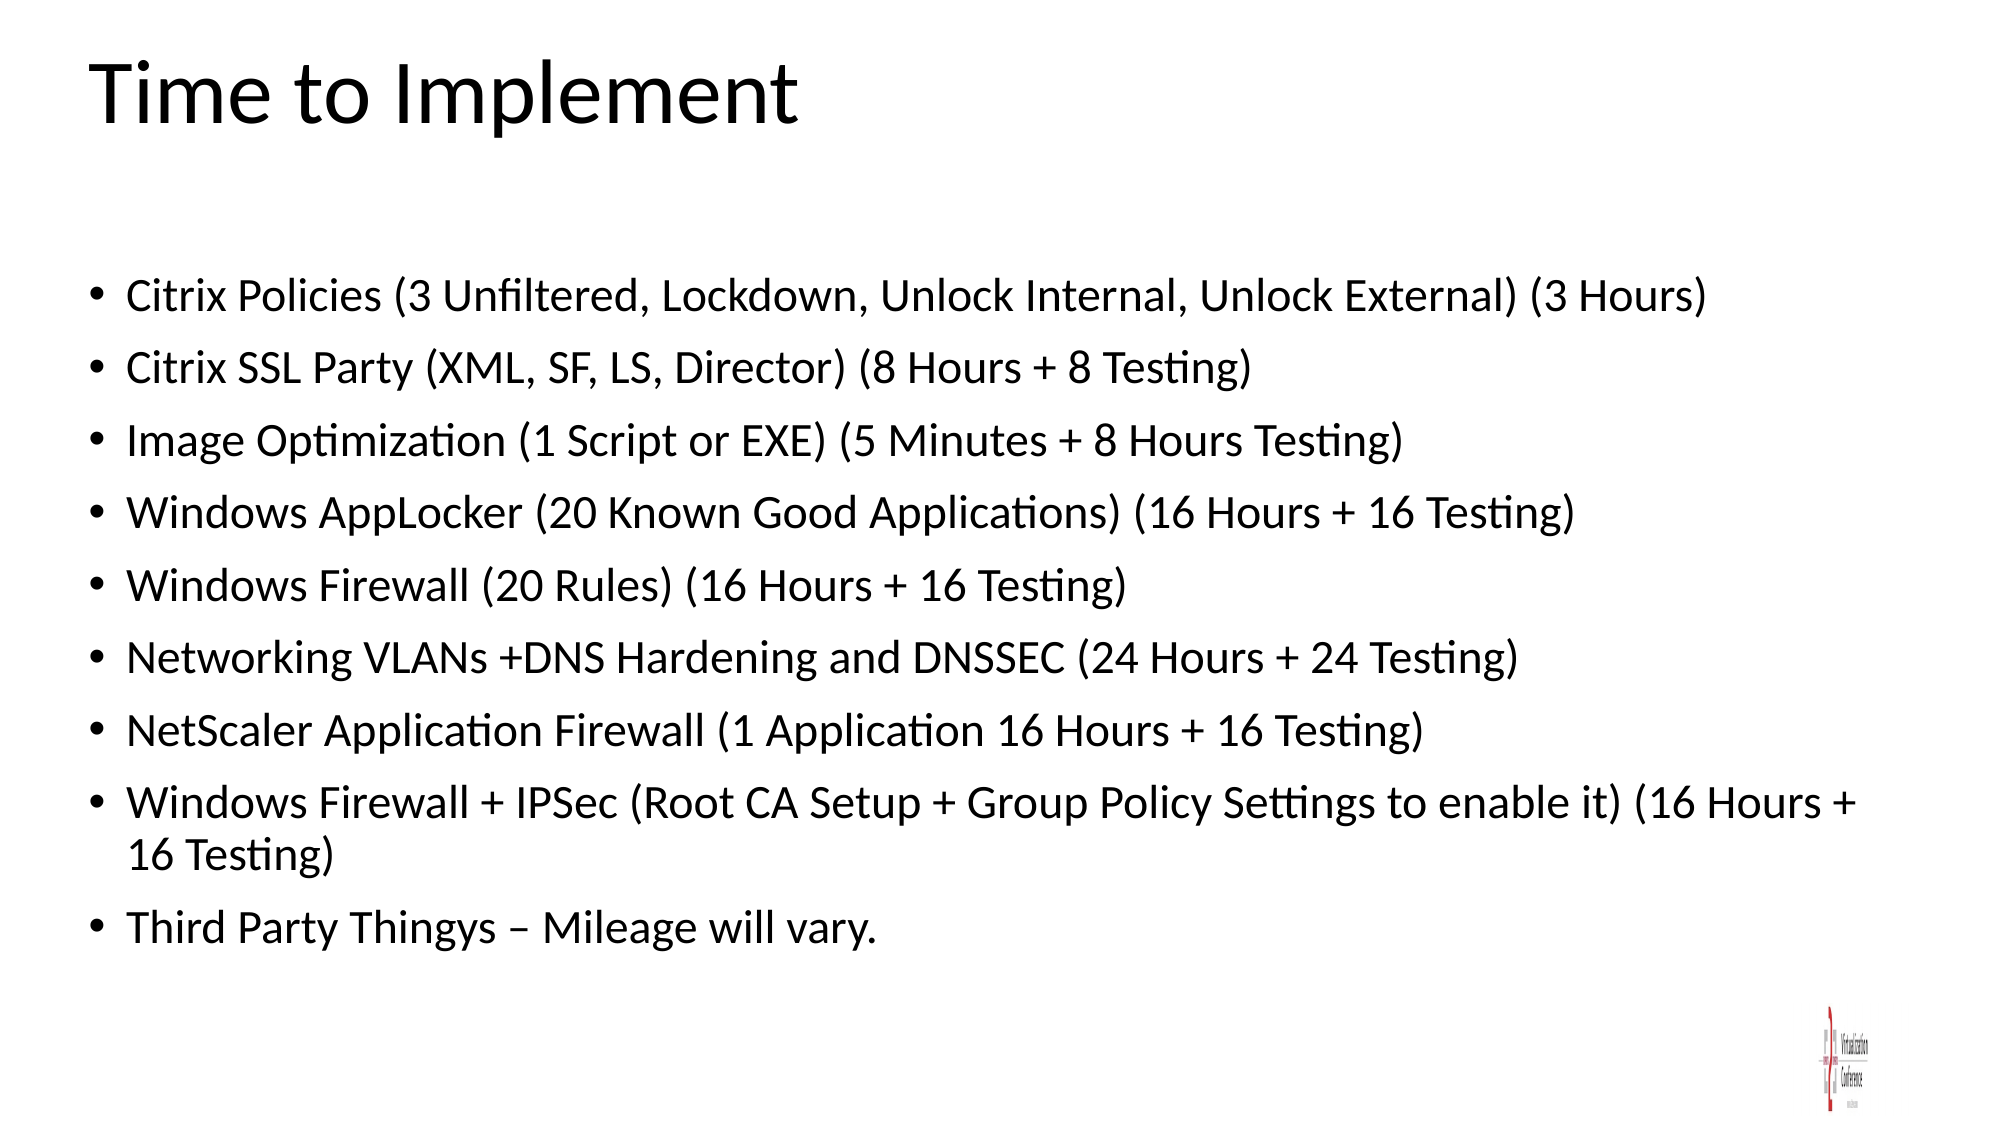

# Time to Implement
Citrix Policies (3 Unfiltered, Lockdown, Unlock Internal, Unlock External) (3 Hours)
Citrix SSL Party (XML, SF, LS, Director) (8 Hours + 8 Testing)
Image Optimization (1 Script or EXE) (5 Minutes + 8 Hours Testing)
Windows AppLocker (20 Known Good Applications) (16 Hours + 16 Testing)
Windows Firewall (20 Rules) (16 Hours + 16 Testing)
Networking VLANs +DNS Hardening and DNSSEC (24 Hours + 24 Testing)
NetScaler Application Firewall (1 Application 16 Hours + 16 Testing)
Windows Firewall + IPSec (Root CA Setup + Group Policy Settings to enable it) (16 Hours + 16 Testing)
Third Party Thingys – Mileage will vary.